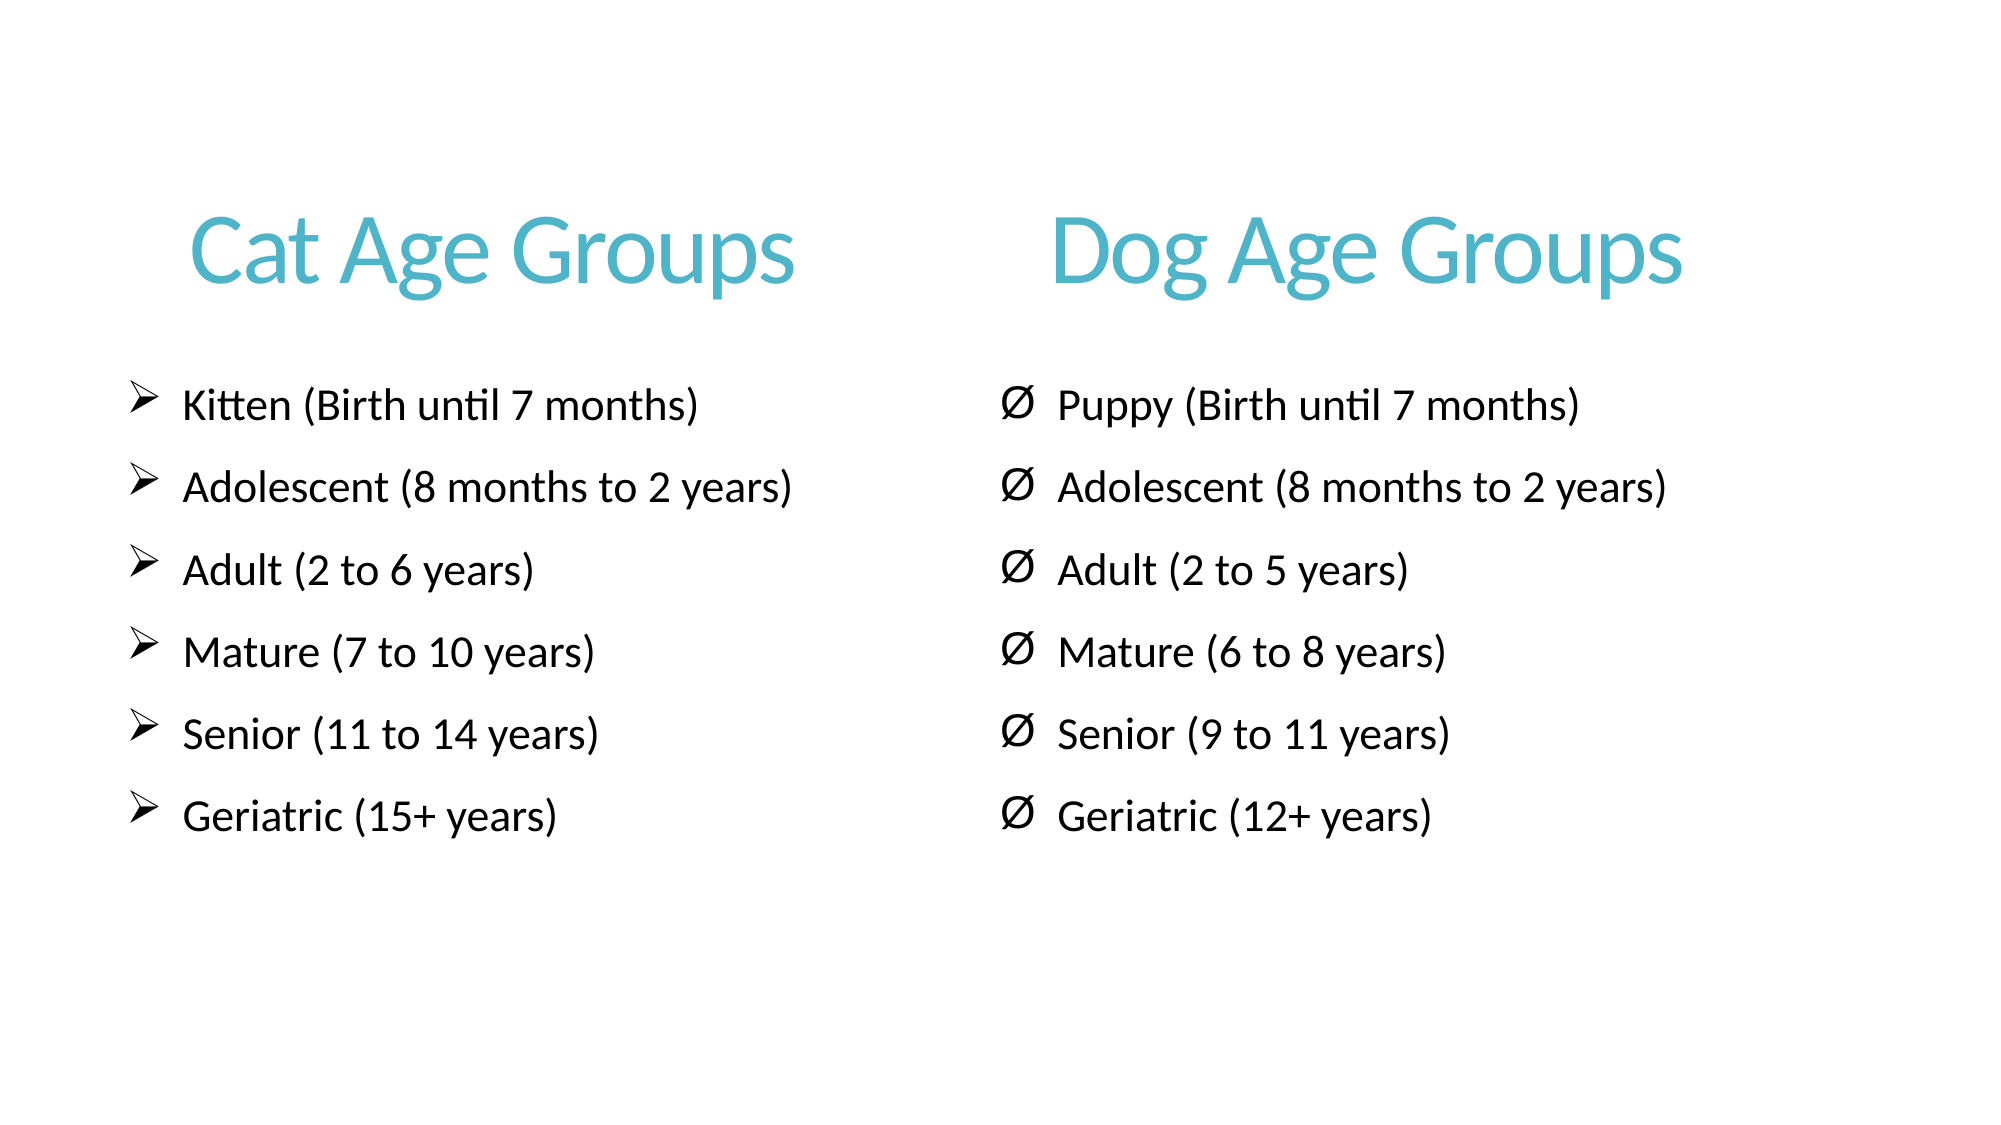

Dog Age Groups
Cat Age Groups
Kitten (Birth until 7 months)
Adolescent (8 months to 2 years)
Adult (2 to 6 years)
Mature (7 to 10 years)
Senior (11 to 14 years)
Geriatric (15+ years)
 Puppy (Birth until 7 months)
 Adolescent (8 months to 2 years)
 Adult (2 to 5 years)
 Mature (6 to 8 years)
 Senior (9 to 11 years)
 Geriatric (12+ years)